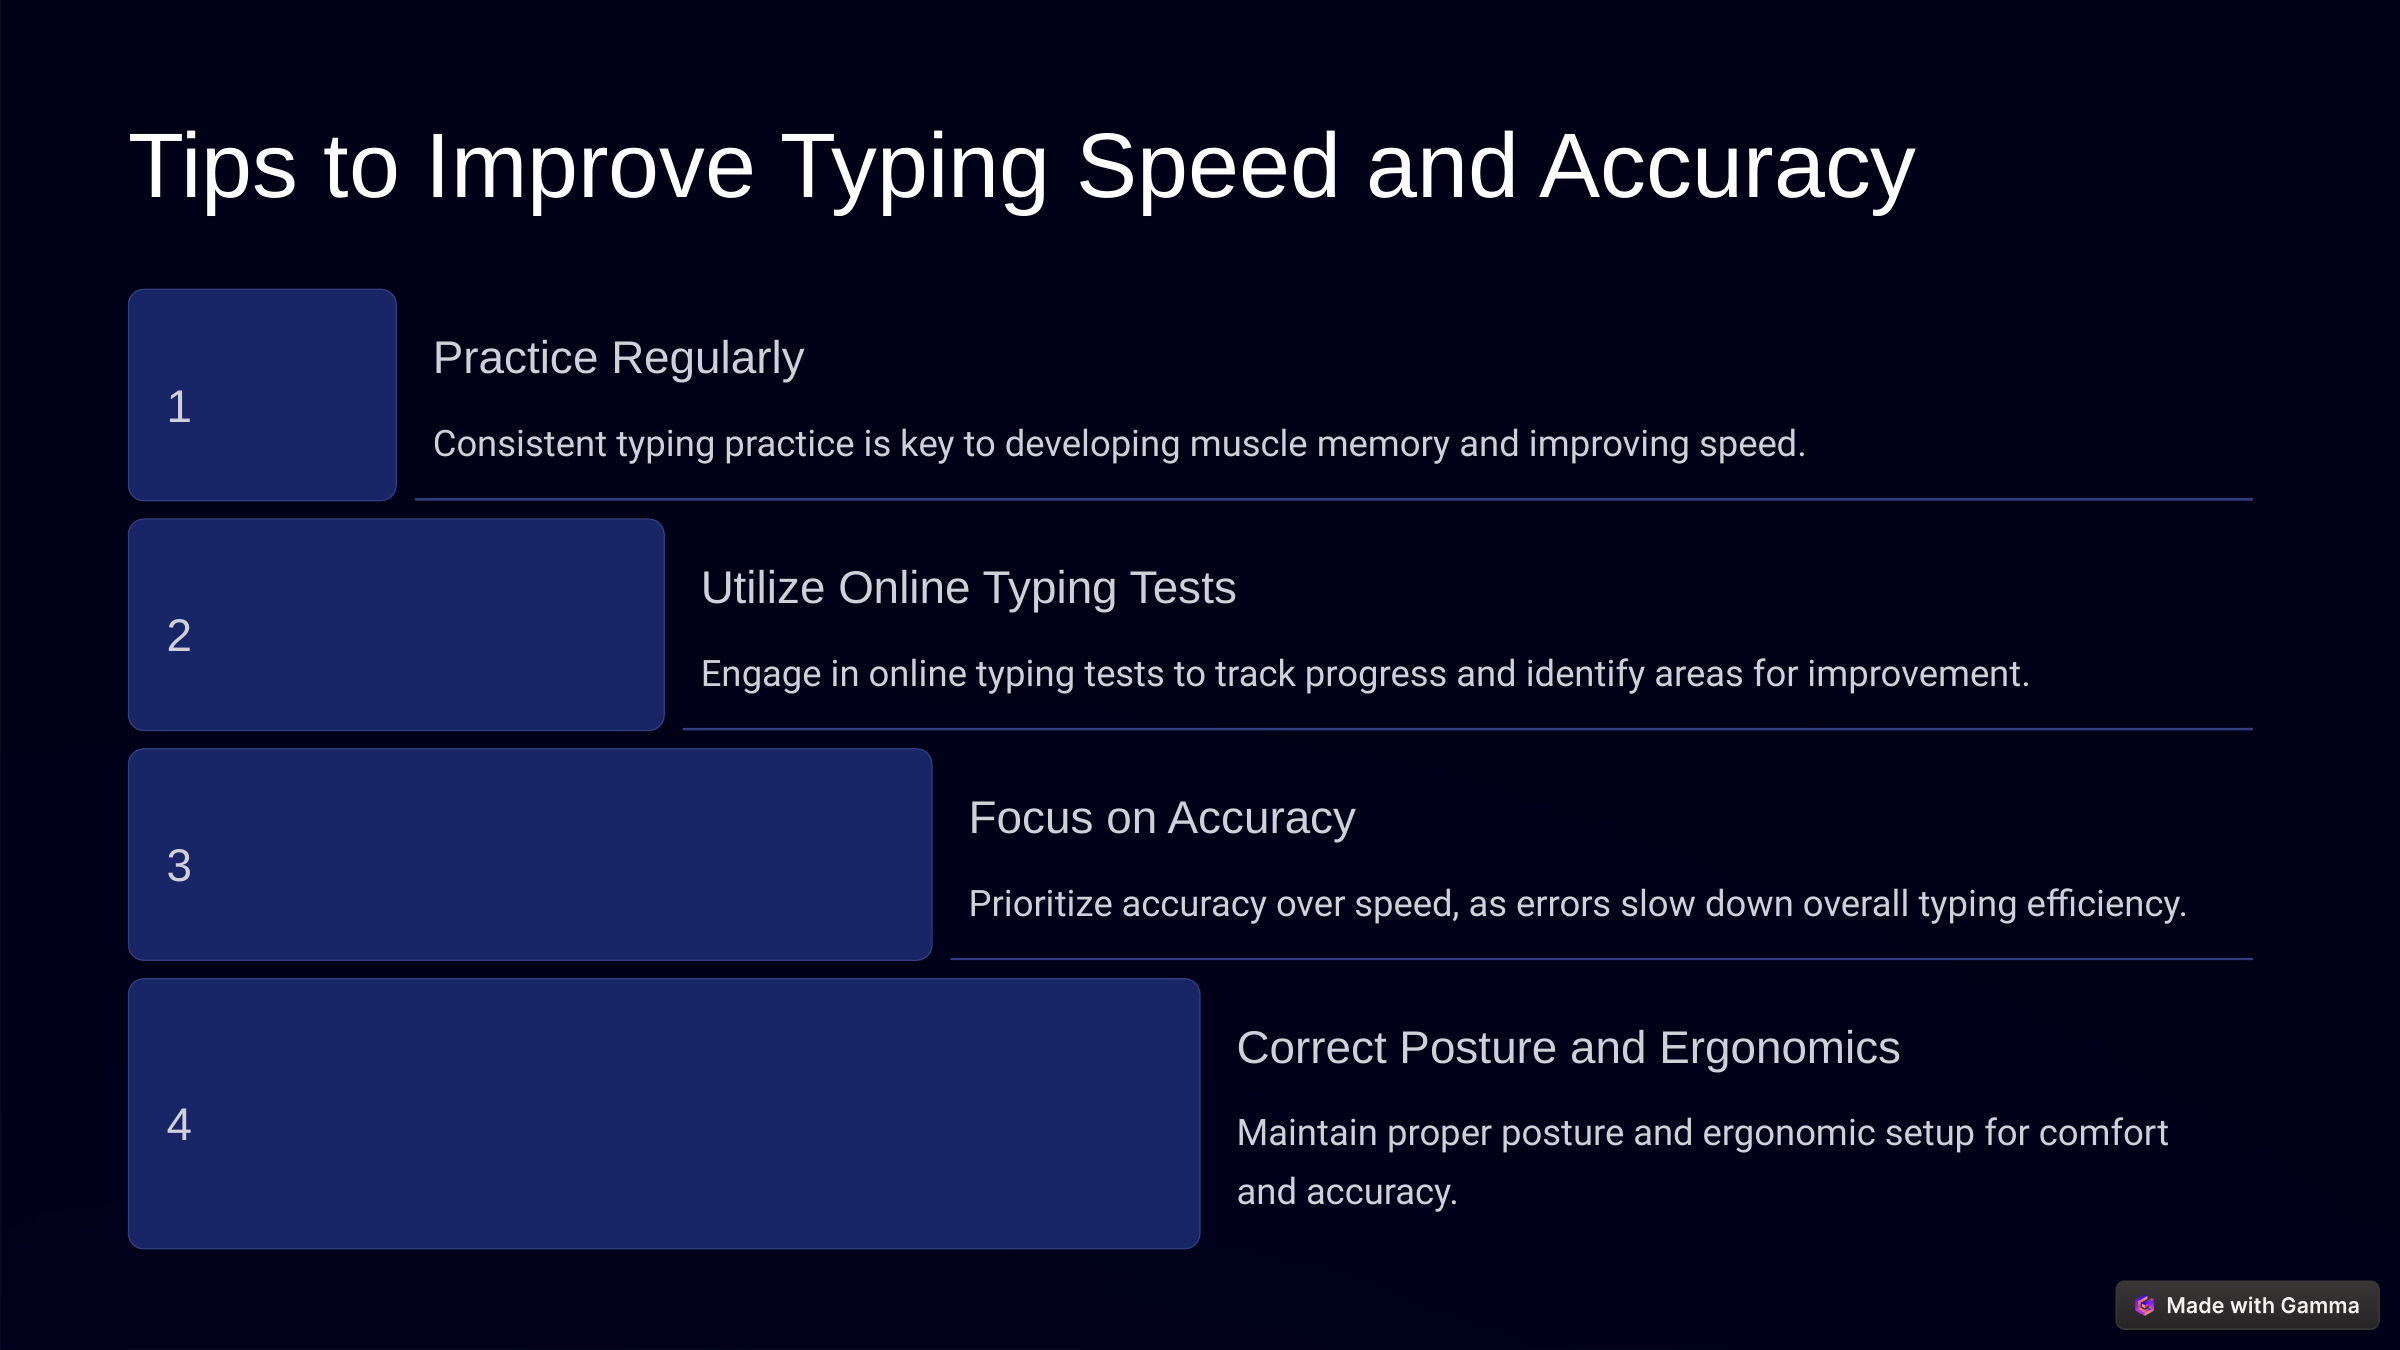

Tips to Improve Typing Speed and Accuracy

Practice Regularly
1
Consistent typing practice is key to developing muscle memory and improving speed.

Utilize Online Typing Tests
2
Engage in online typing tests to track progress and identify areas for improvement.

Focus on Accuracy
3
Prioritize accuracy over speed, as errors slow down overall typing efficiency.

Correct Posture and Ergonomics
4
Maintain proper posture and ergonomic setup for comfort and accuracy.